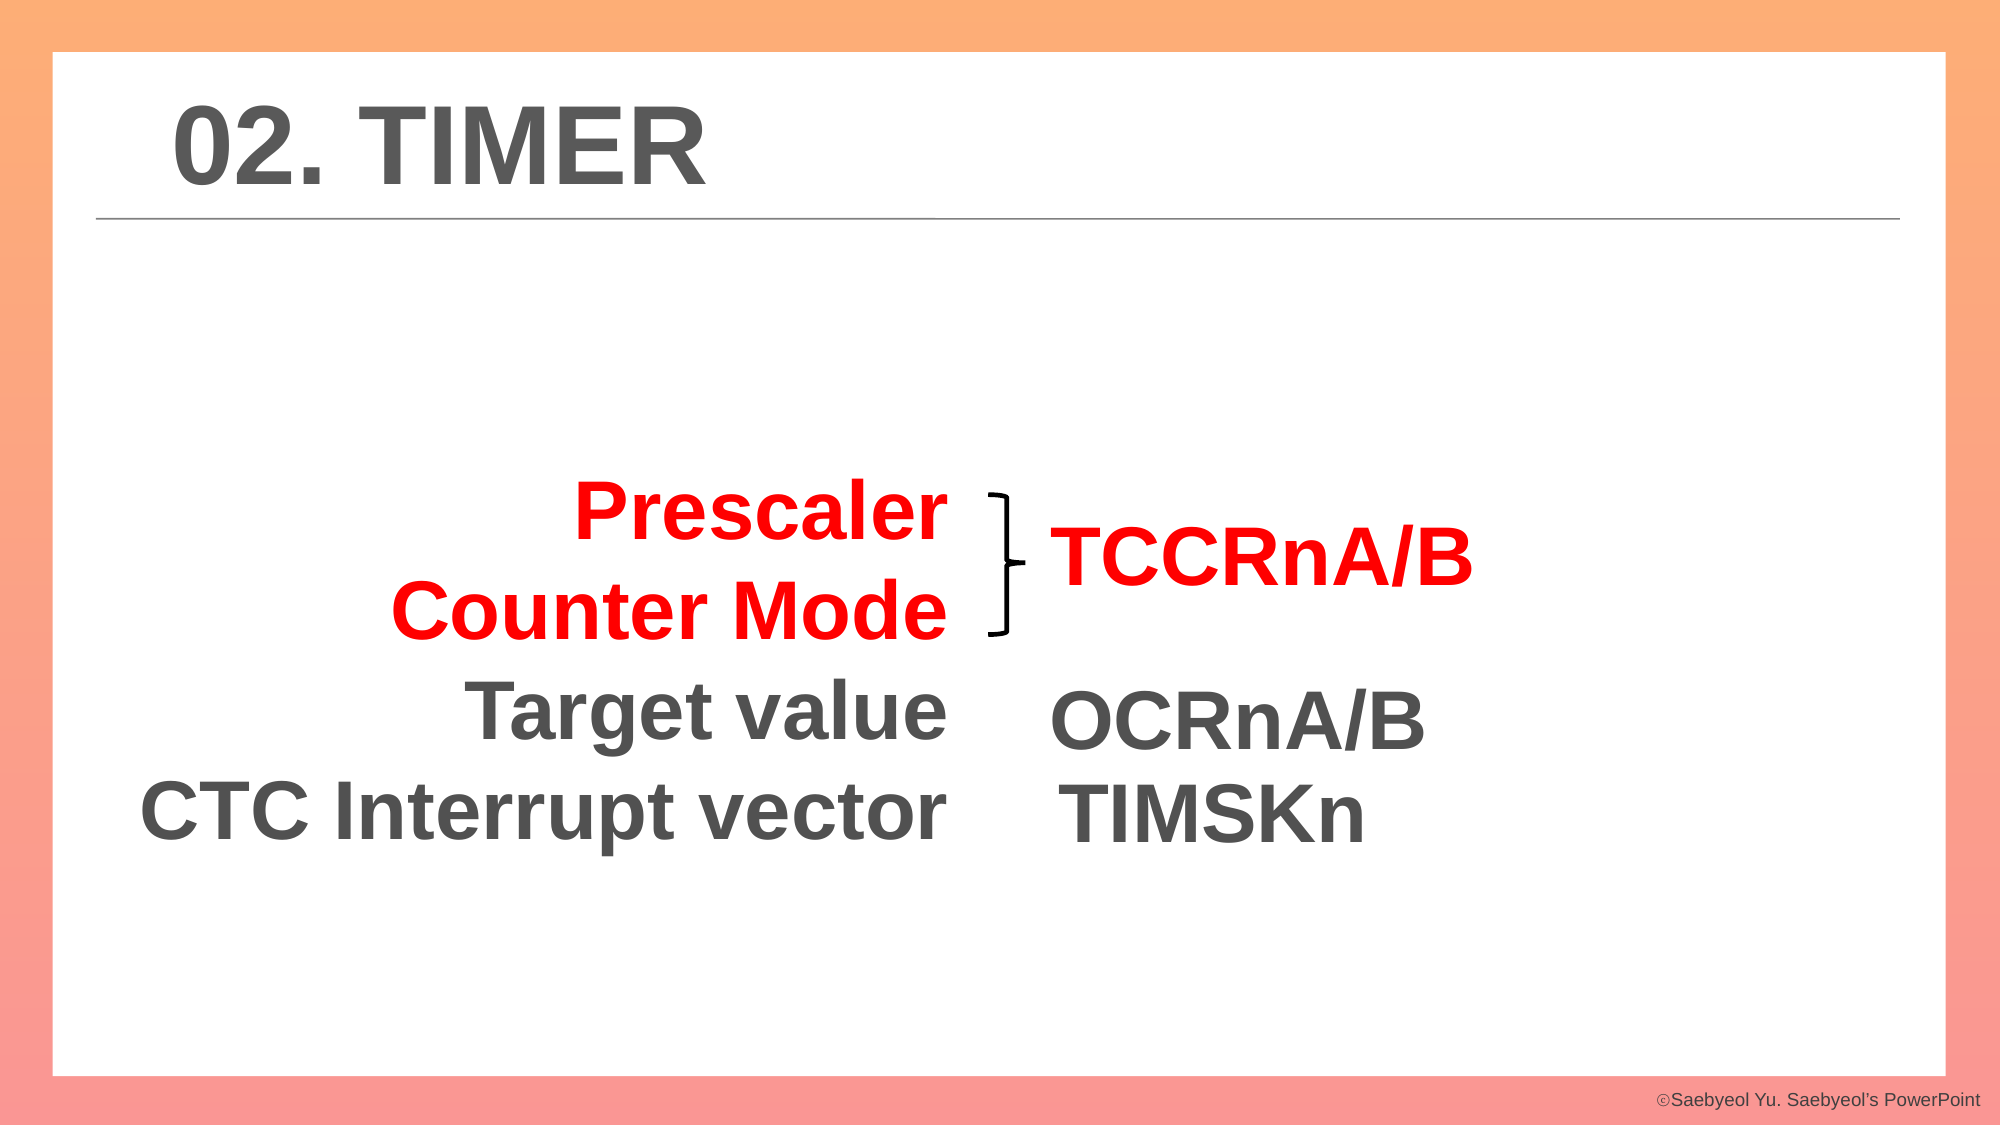

02. TIMER
Prescaler
Counter Mode
Target value
CTC Interrupt vector

TCCRnA/B
TIMSKn
OCRnA/B